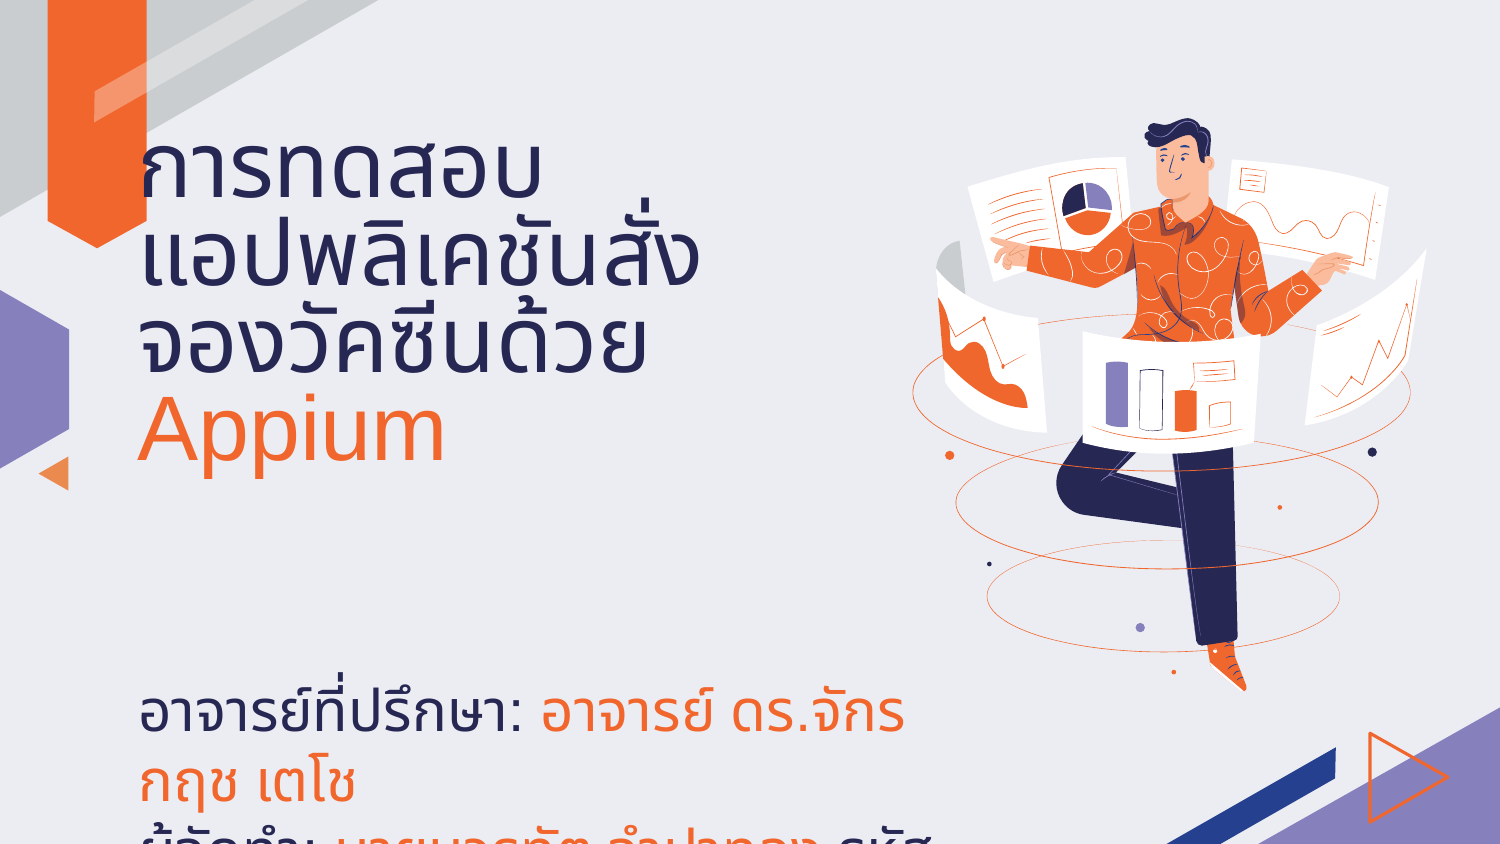

# การทดสอบแอปพลิเคชันสั่งจองวัคซีนด้วย Appium
อาจารย์ที่ปรึกษา: อาจารย์ ดร.จักรกฤช เตโช
ผู้จัดทำ: นายบวรทัต จำปาทอง รหัสนักศึกษา 6304106325